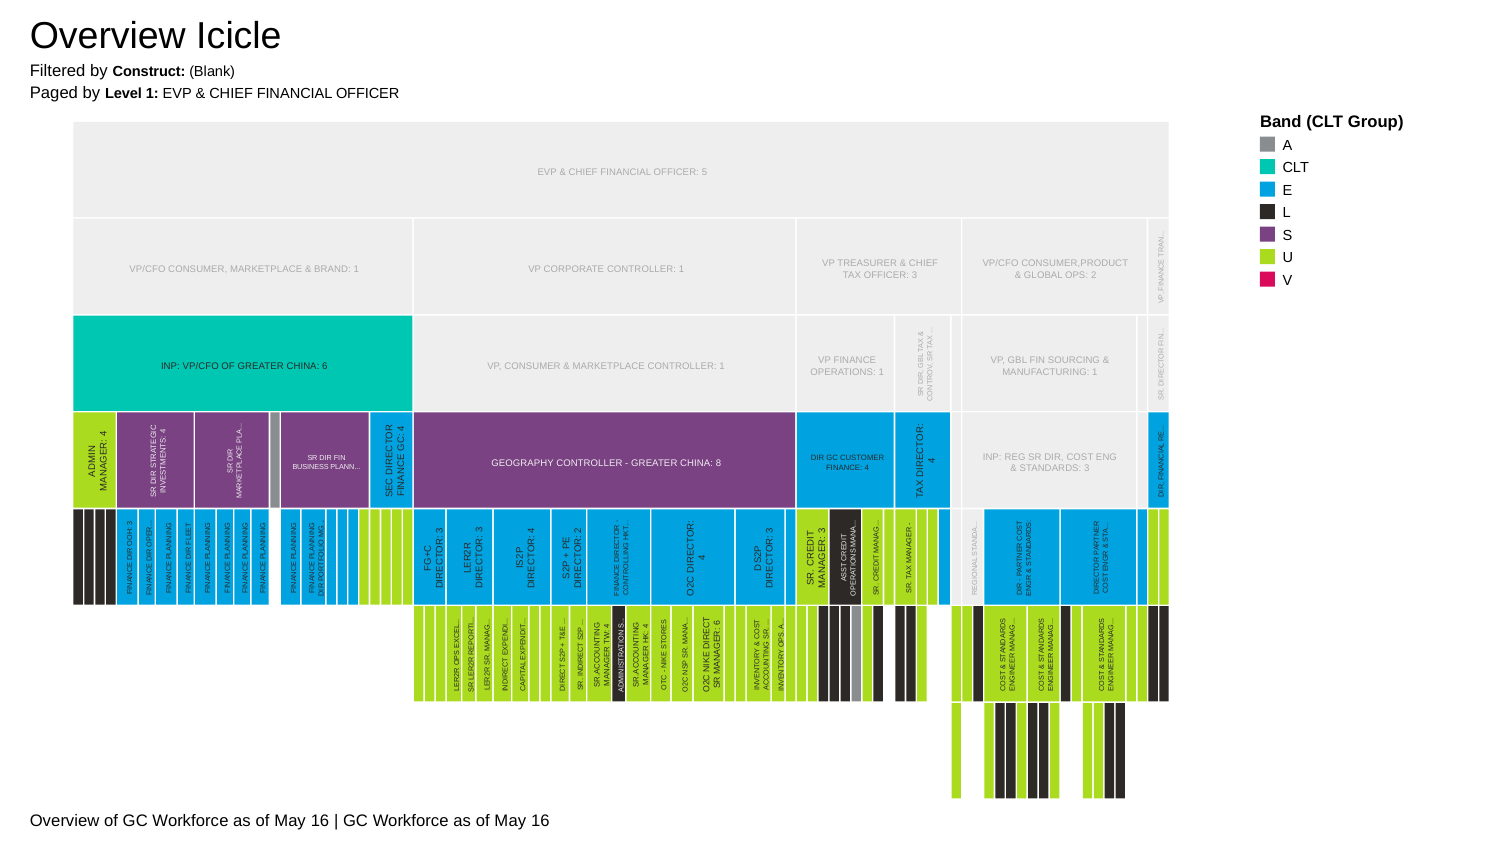

Overview Icicle
Filtered by Construct: (Blank)
Paged by Level 1: EVP & CHIEF FINANCIAL OFFICER
Band (CLT Group)

A

CLT

E

L

S

U

V

EVP & CHIEF FINANCIAL OFFICER: 5

VP TREASURER & CHIEF
VP/CFO CONSUMER,PRODUCT
VP/CFO CONSUMER, MARKETPLACE & BRAND: 1
VP CORPORATE CONTROLLER: 1
VP, FINANCE TRAN...
TAX OFFICER: 3
& GLOBAL OPS: 2

VP FINANCE
VP, GBL FIN SOURCING &
INP: VP/CFO OF GREATER CHINA: 6
VP, CONSUMER & MARKETPLACE CONTROLLER: 1
SR DIR, GBL TAX &
CONTROV, SR TAX ...
SR. DIRECTOR FIN...
OPERATIONS: 1
MANUFACTURING: 1

INP: REG SR DIR, COST ENG
DIR GC CUSTOMER
SR DIR FIN
MANAGER: 4
ADMIN
SEC DIRECTOR
FINANCE GC: 4
GEOGRAPHY CONTROLLER - GREATER CHINA: 8
TAX DIRECTOR:
4
SR DIR STRATEGIC
INVESTMENTS: 4
MARKETPLACE PLA...
SR DIR
DIR, FINANCIAL RE...
BUSINESS PLANN...
FINANCE: 4
& STANDARDS: 3

DIRECTOR: 3
FG+C
DIRECTOR: 3
LER2R
DIRECTOR: 4
IS2P
S2P + PE
DIRECTOR: 2
O2C DIRECTOR:
4
DIRECTOR: 3
DS2P
SR. CREDIT
MANAGER: 3
FINANCE DIR OOH: 3
FINANCE DIR OPER...
FINANCE PLANNING
FINANCE DIR FLEET
FINANCE PLANNING
FINANCE PLANNING
FINANCE PLANNING
FINANCE PLANNING
FINANCE PLANNING
FINANCE PLANNING
DIR PORTFOLIO MG...
FINANCE DIRECTOR -
CONTROLLING HKT...
OPERATIONS MANA...
ASST CREDIT
SR. CREDIT MANAG...
SR. TAX MANAGER -
REGIONAL STANDA...
DIR - PARTNER COST
ENGR & STANDARDS:
DIRECTOR PARTNER
COST ENGR & STA...

O2C NIKE DIRECT
SR MANAGER: 6
SR.ACCOUNTING
MANAGER TW: 4
SR.ACCOUNTING
MANAGER HK: 4
LER2R OPS EXCEL...
SR LER2R REPORTI...
LER2R SR. MANAG...
INDIRECT EXPENDI...
CAPITAL EXPENDIT...
DIRECT S2P + T&E ...
SR. INDIRECT S2P ...
ADMINISTRATION S...
OTC - NIKE STORES
O2C NSP SR. MANA...
INVENTORY & COST
ACCOUNTING SR. ...
INVENTORY OPS. A...
COST & STANDARDS
ENGINEER MANAG...
COST & STANDARDS
ENGINEER MANAG...
COST & STANDARDS
ENGINEER MANAG...

Overview of GC Workforce as of May 16 | GC Workforce as of May 16